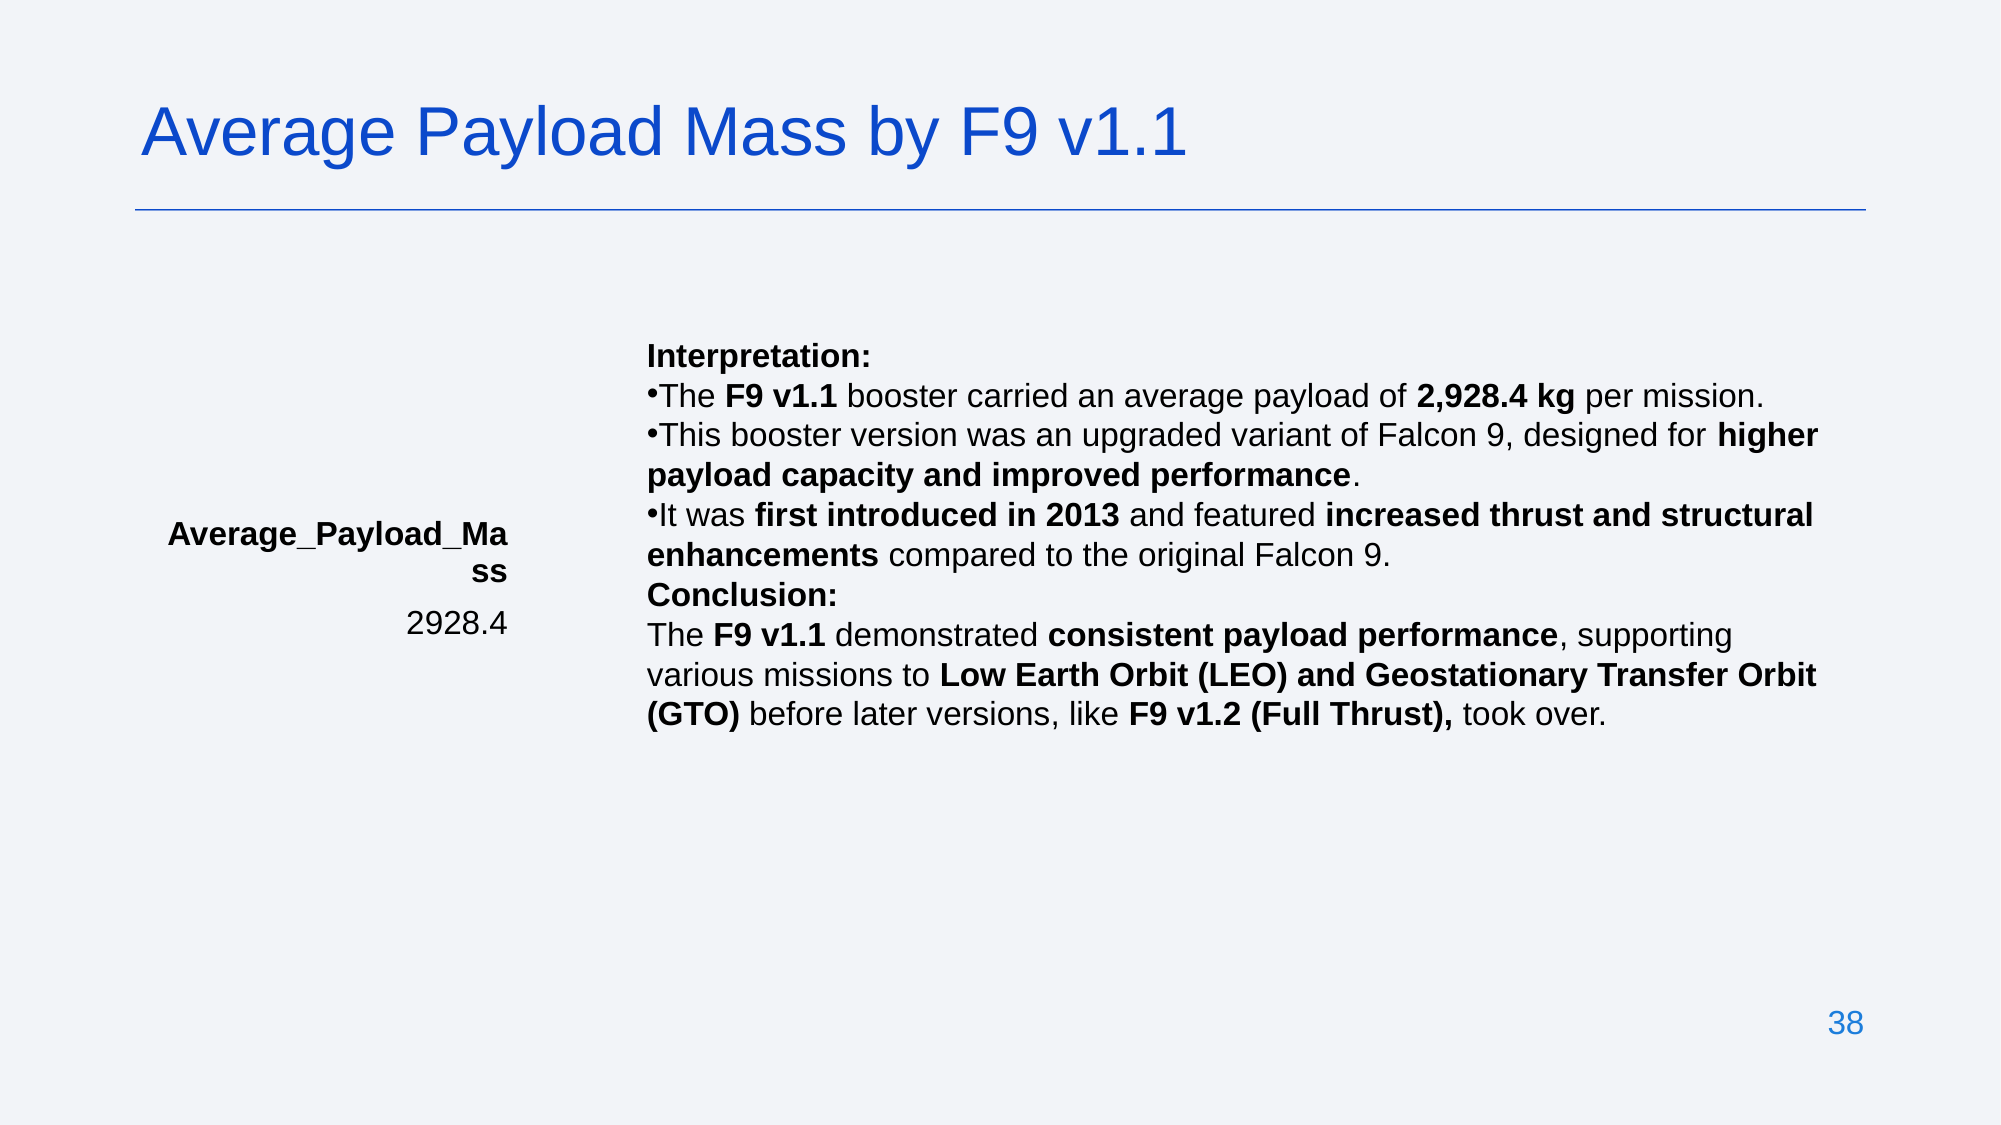

Average Payload Mass by F9 v1.1
Interpretation:
The F9 v1.1 booster carried an average payload of 2,928.4 kg per mission.
This booster version was an upgraded variant of Falcon 9, designed for higher payload capacity and improved performance.
It was first introduced in 2013 and featured increased thrust and structural enhancements compared to the original Falcon 9.
Conclusion:
The F9 v1.1 demonstrated consistent payload performance, supporting various missions to Low Earth Orbit (LEO) and Geostationary Transfer Orbit (GTO) before later versions, like F9 v1.2 (Full Thrust), took over.
| Average\_Payload\_Mass |
| --- |
| 2928.4 |
38